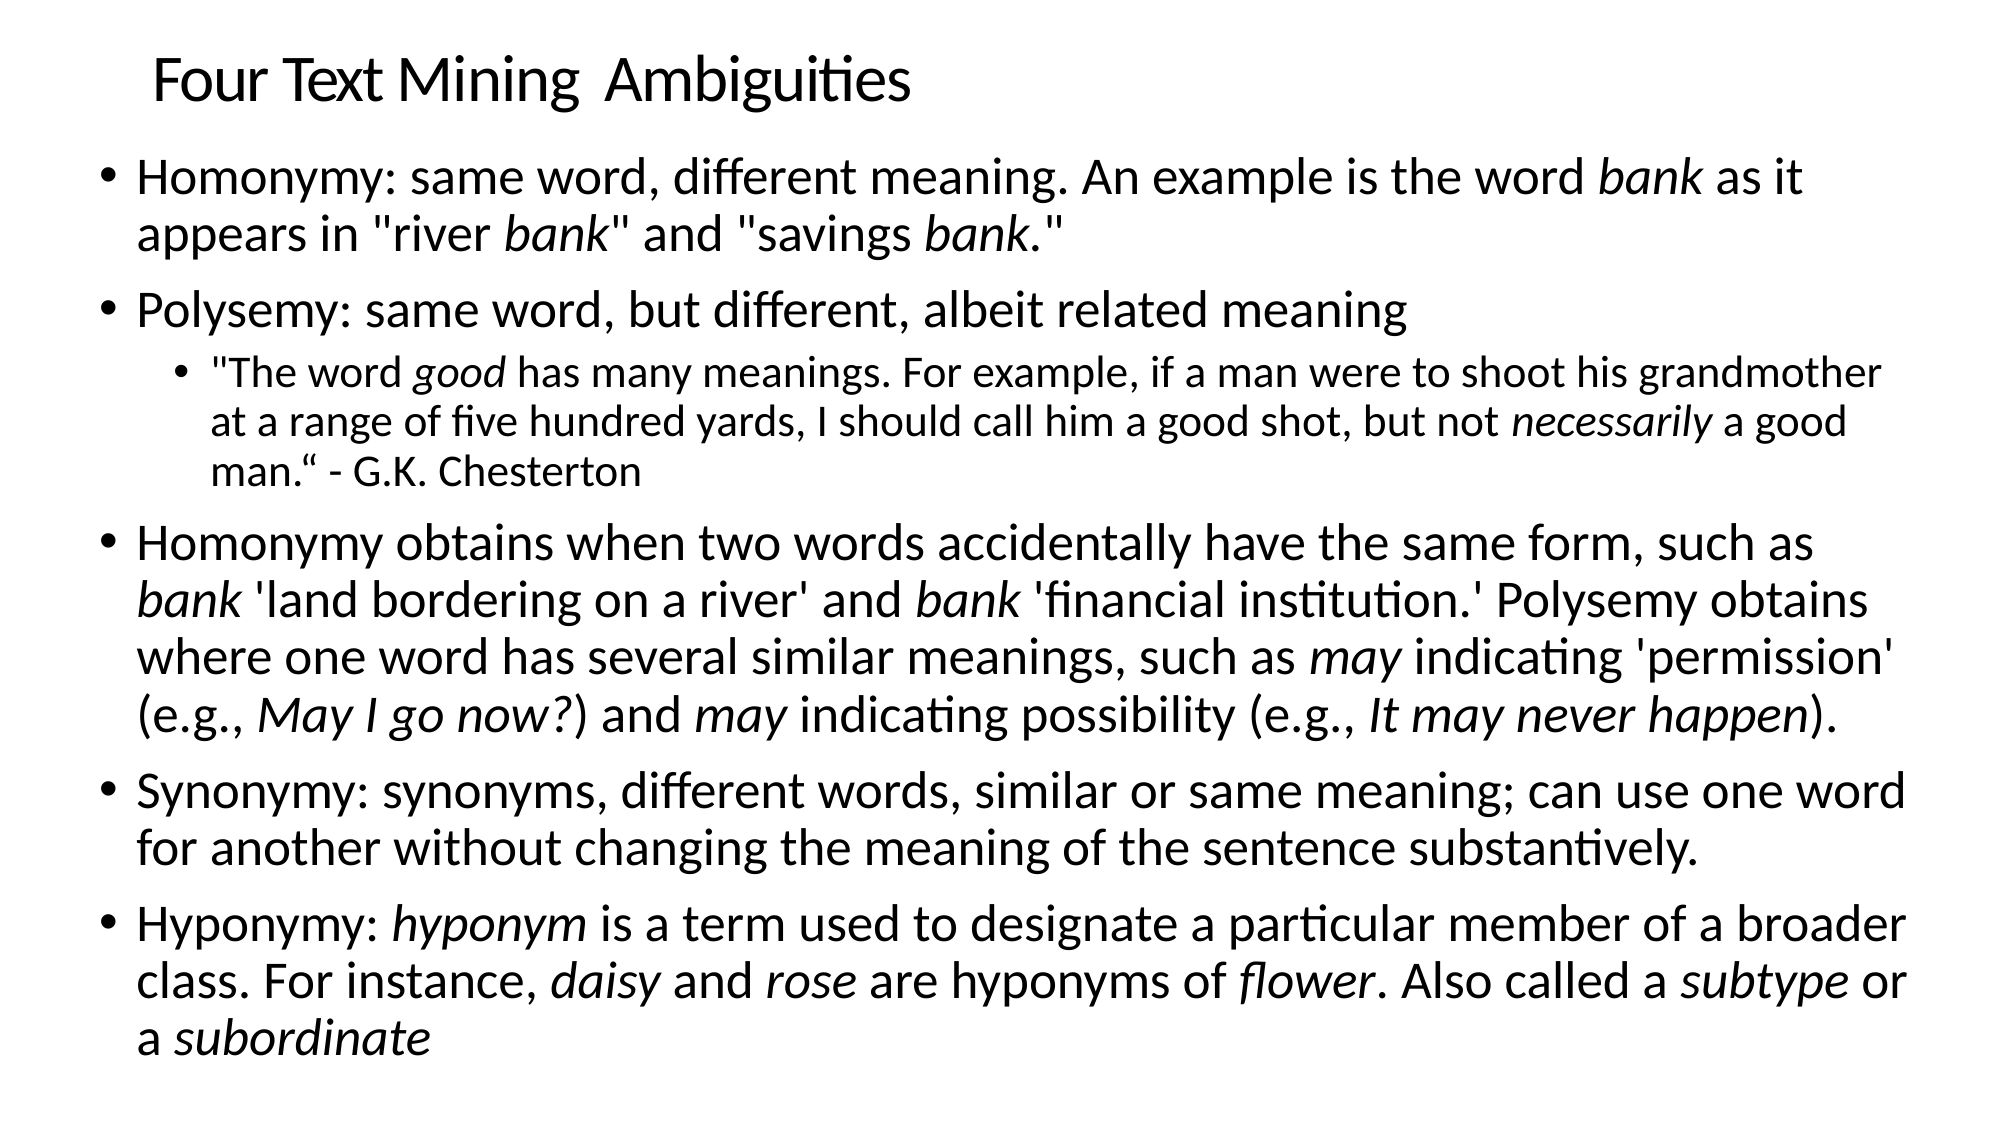

# Four Text Mining Ambiguities
Homonymy: same word, different meaning. An example is the word bank as it appears in "river bank" and "savings bank."
Polysemy: same word, but different, albeit related meaning
"The word good has many meanings. For example, if a man were to shoot his grandmother at a range of five hundred yards, I should call him a good shot, but not necessarily a good man.“ - G.K. Chesterton
Homonymy obtains when two words accidentally have the same form, such as bank 'land bordering on a river' and bank 'financial institution.' Polysemy obtains where one word has several similar meanings, such as may indicating 'permission' (e.g., May I go now?) and may indicating possibility (e.g., It may never happen).
Synonymy: synonyms, different words, similar or same meaning; can use one word for another without changing the meaning of the sentence substantively.
Hyponymy: hyponym is a term used to designate a particular member of a broader class. For instance, daisy and rose are hyponyms of flower. Also called a subtype or a subordinate